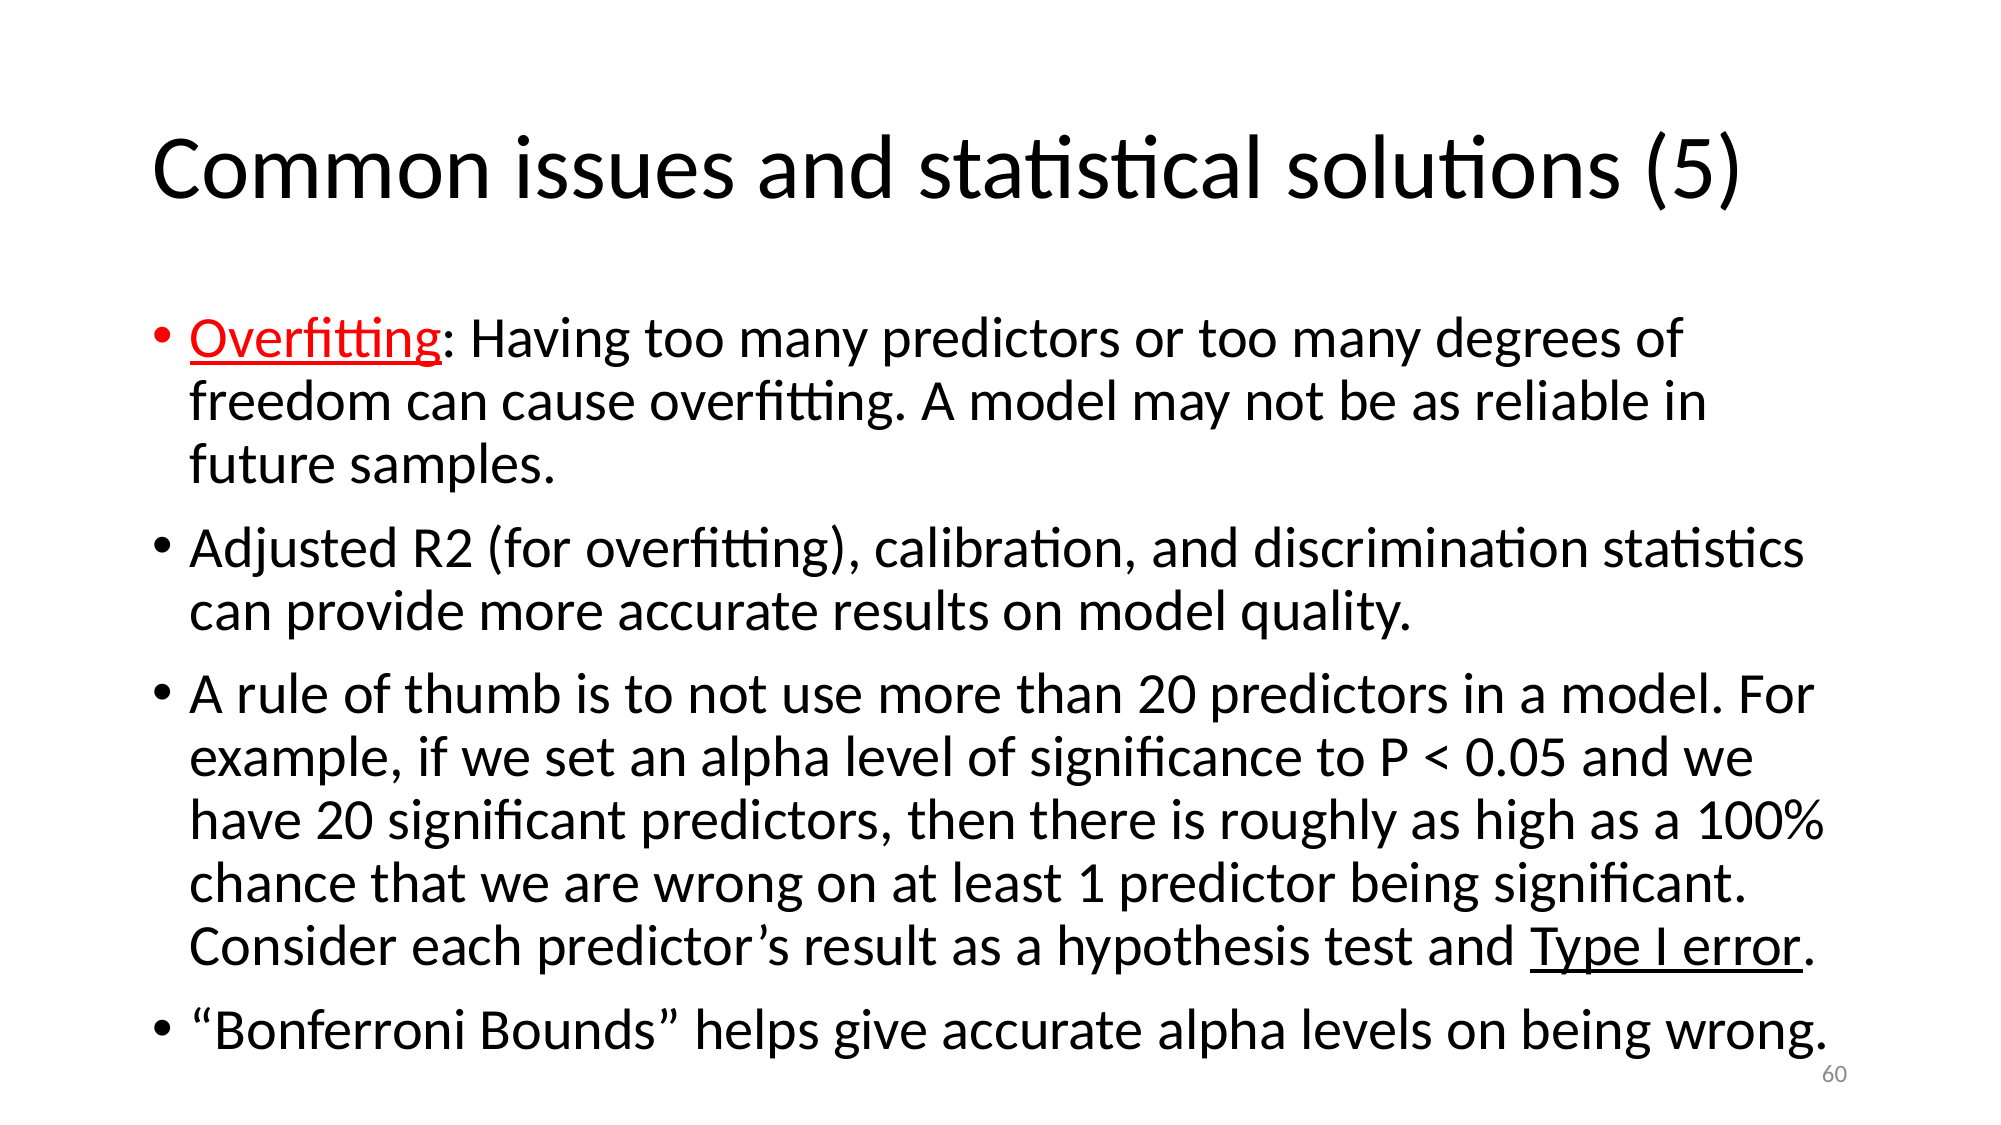

# Common issues and statistical solutions (5)
Overfitting: Having too many predictors or too many degrees of freedom can cause overfitting. A model may not be as reliable in future samples.
Adjusted R2 (for overfitting), calibration, and discrimination statistics can provide more accurate results on model quality.
A rule of thumb is to not use more than 20 predictors in a model. For example, if we set an alpha level of significance to P < 0.05 and we have 20 significant predictors, then there is roughly as high as a 100% chance that we are wrong on at least 1 predictor being significant. Consider each predictor’s result as a hypothesis test and Type I error.
“Bonferroni Bounds” helps give accurate alpha levels on being wrong.

60